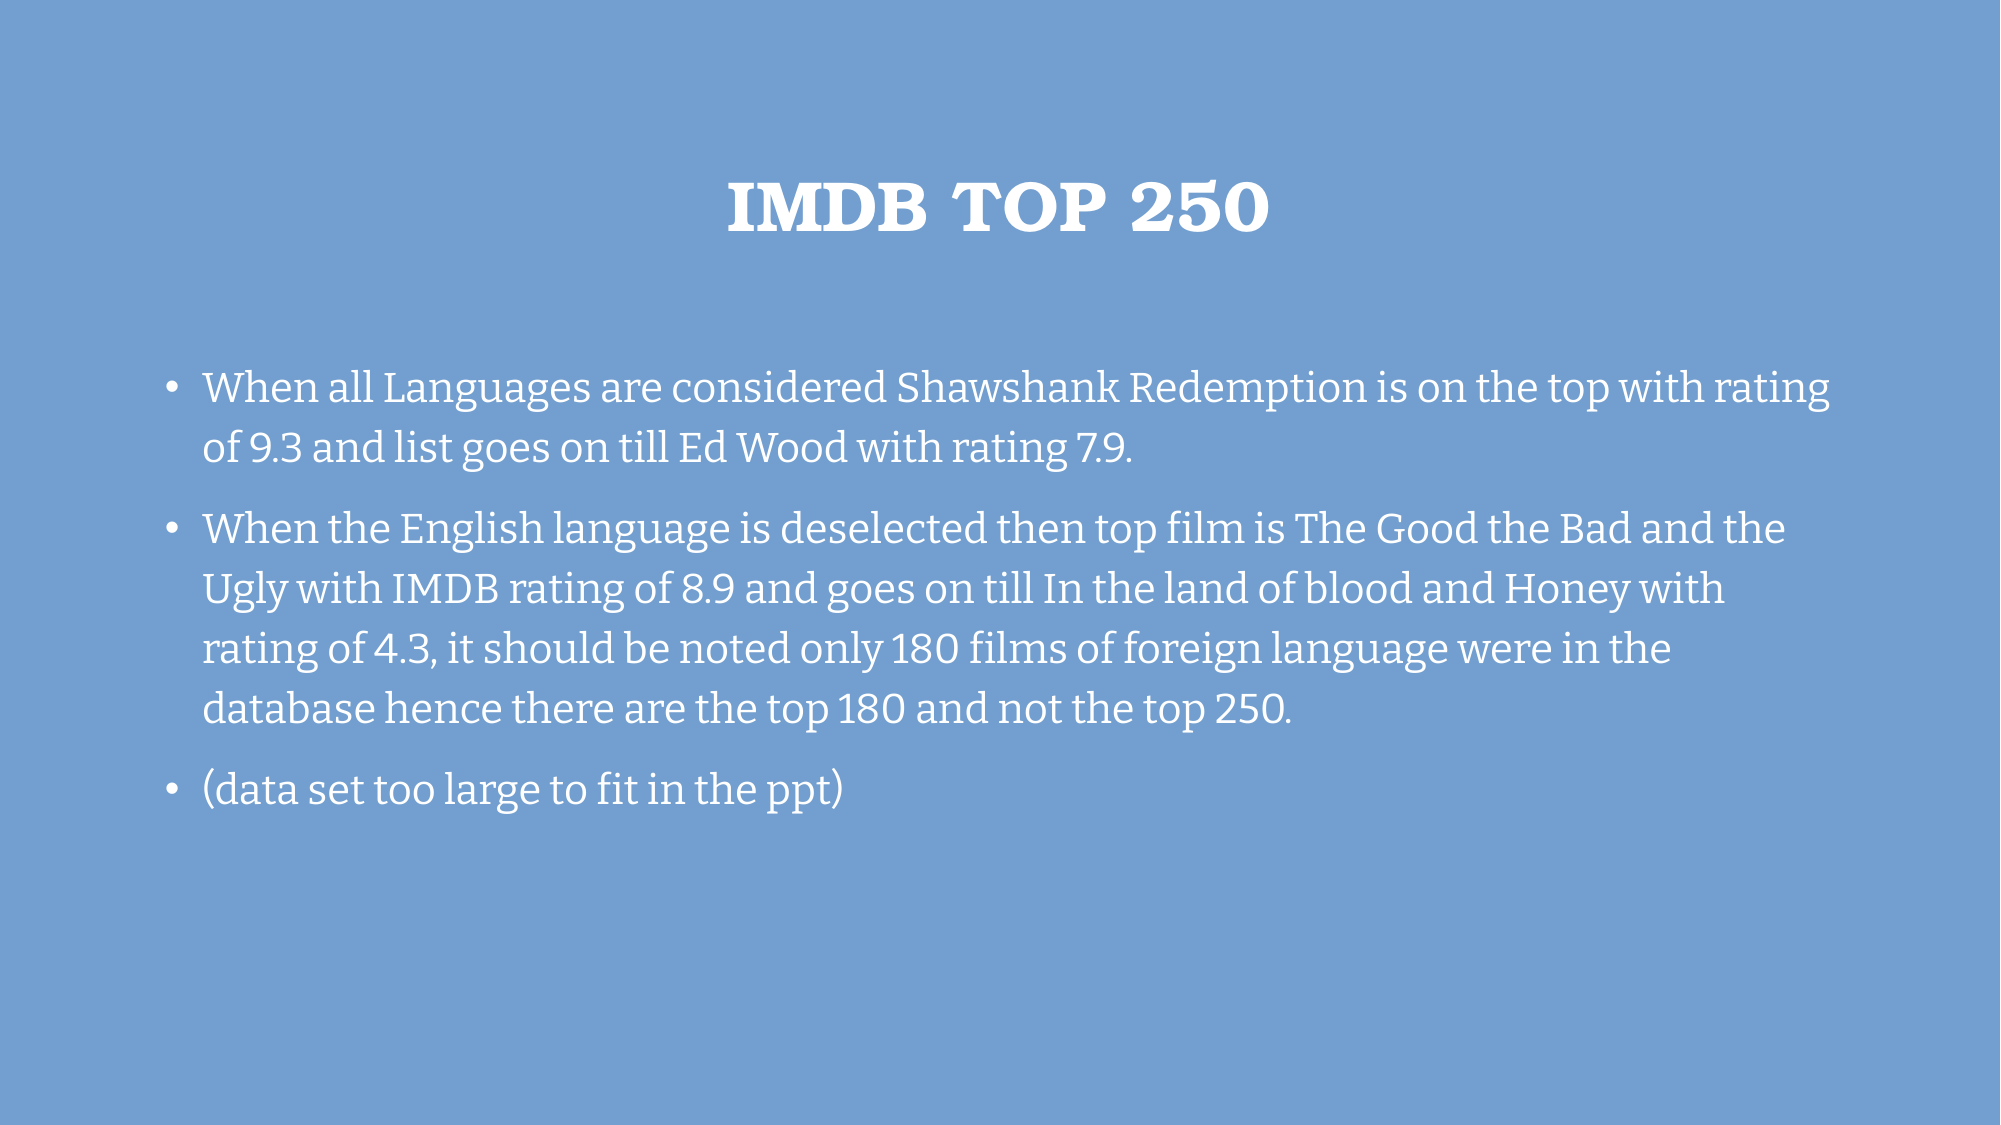

IMDB TOP 250
When all Languages are considered Shawshank Redemption is on the top with rating of 9.3 and list goes on till Ed Wood with rating 7.9.
When the English language is deselected then top film is The Good the Bad and the Ugly with IMDB rating of 8.9 and goes on till In the land of blood and Honey with rating of 4.3, it should be noted only 180 films of foreign language were in the database hence there are the top 180 and not the top 250.
(data set too large to fit in the ppt)